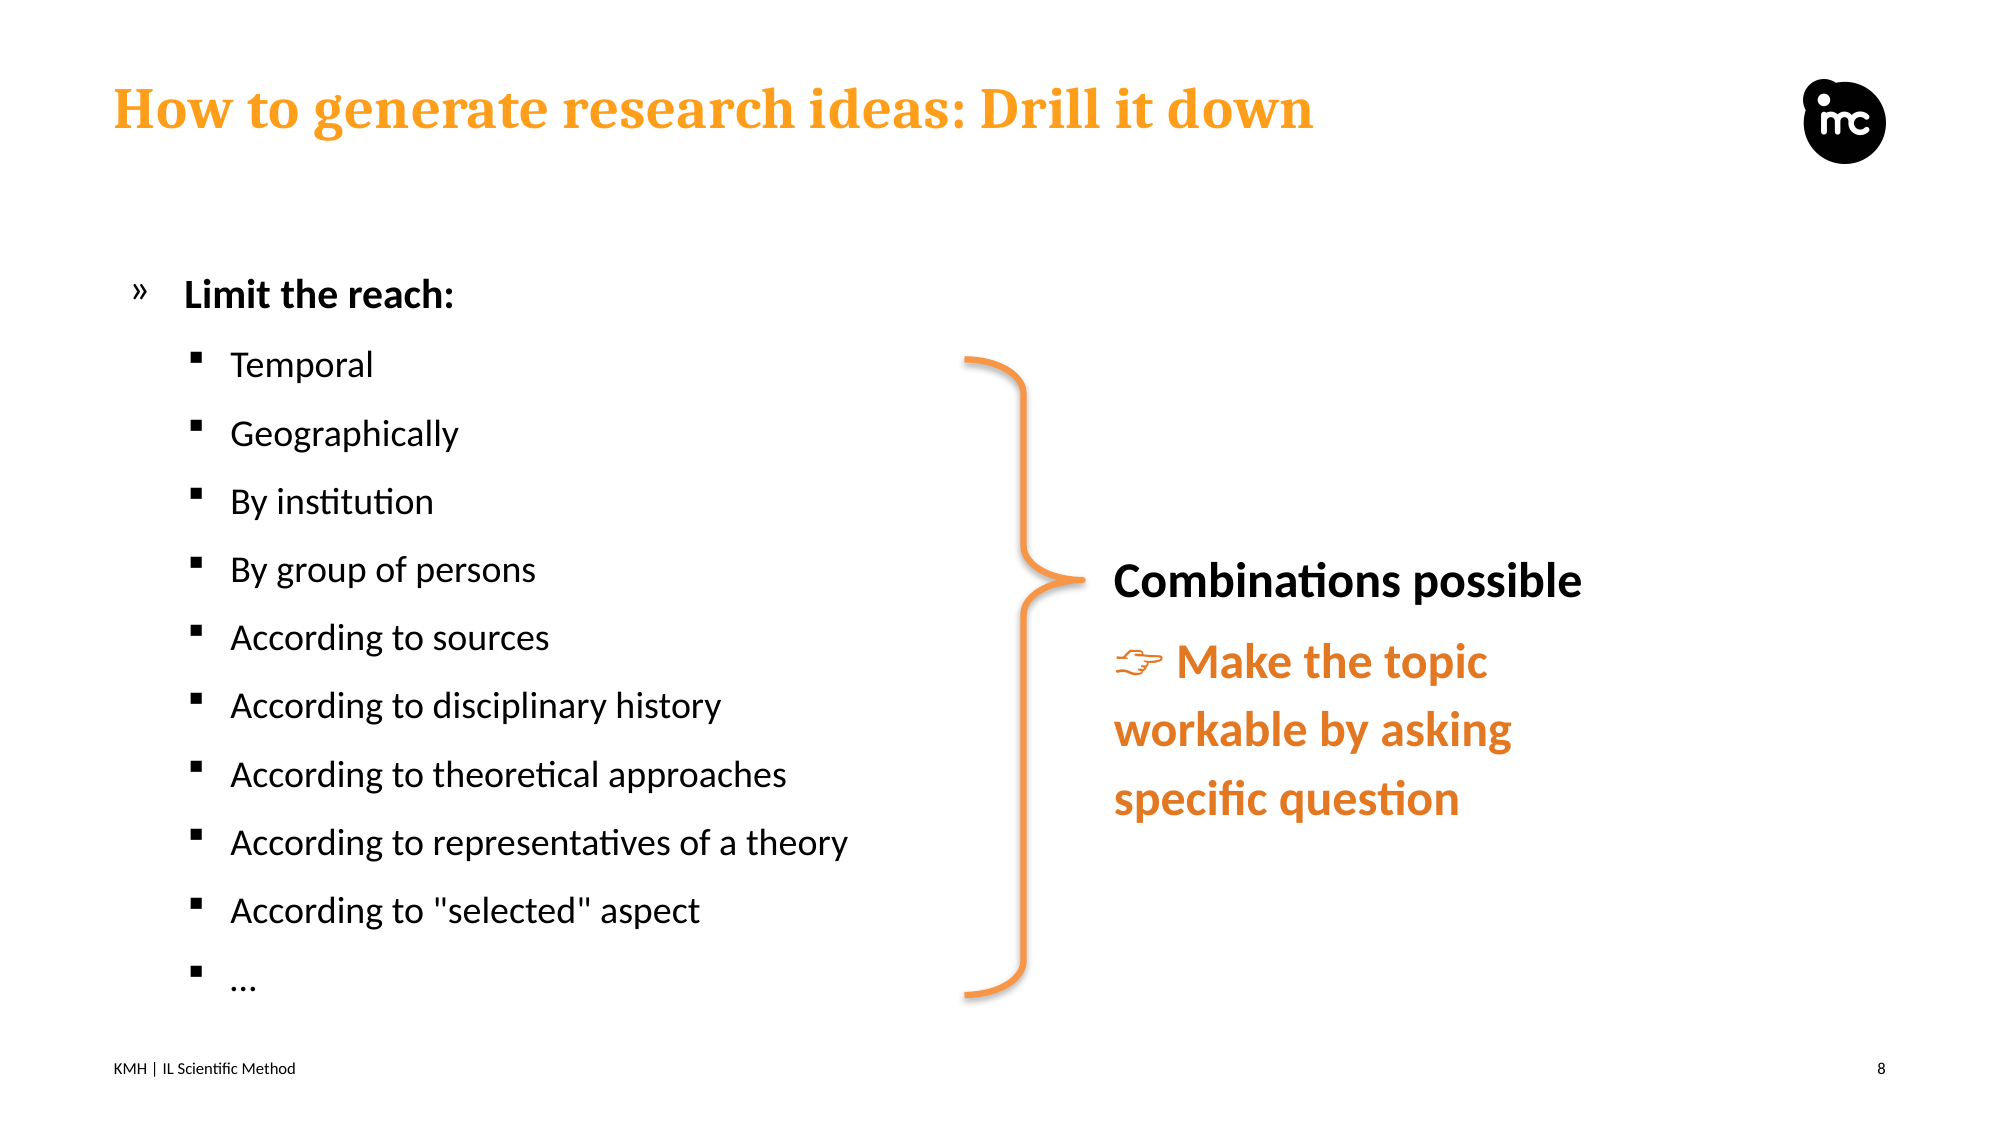

# How to generate research ideas: Drill it down
Limit the reach:
Temporal
Geographically
By institution
By group of persons
According to sources
According to disciplinary history
According to theoretical approaches
According to representatives of a theory
According to "selected" aspect
…

Combinations possible
👉 Make the topic workable by asking specific question
KMH | IL Scientific Method

8